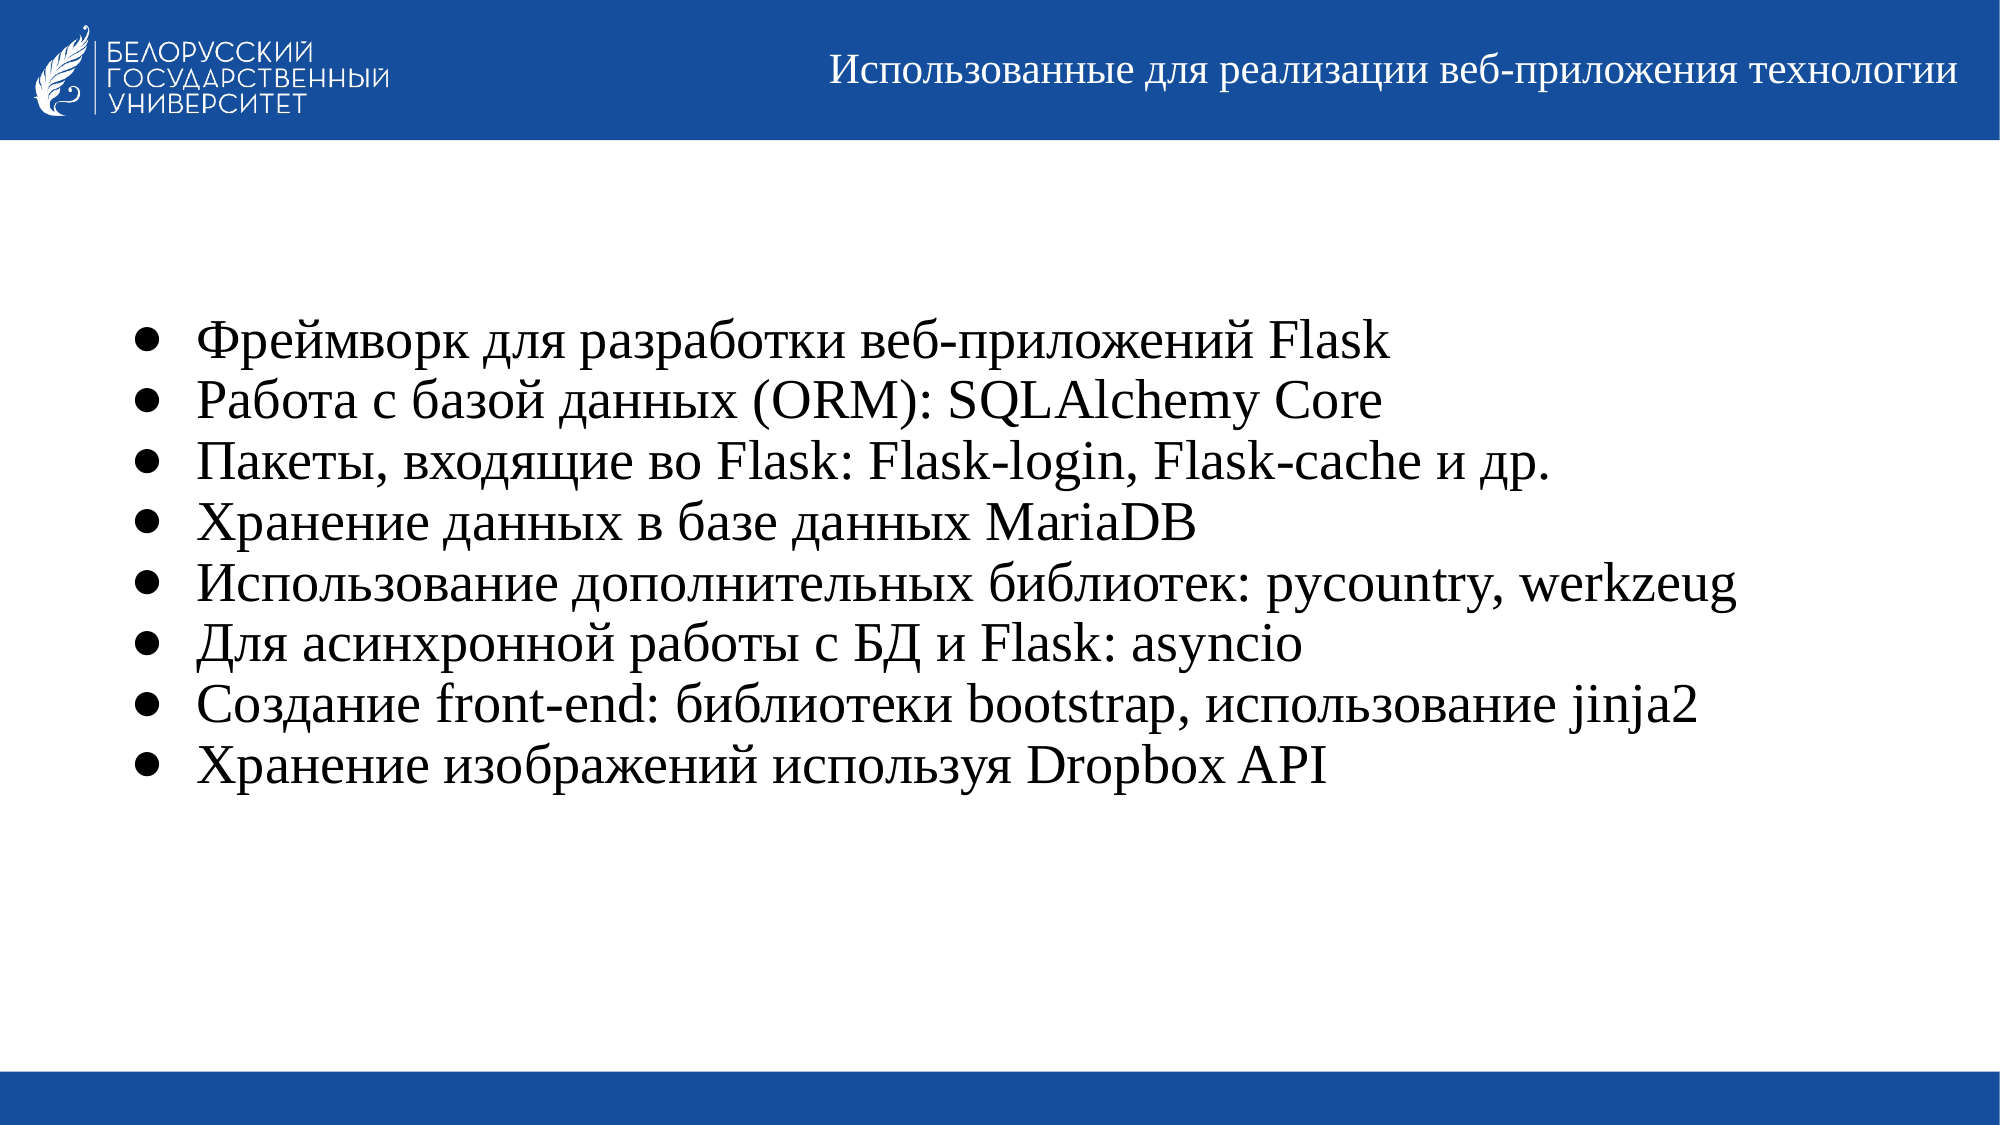

Использованные для реализации веб-приложения технологии
Фреймворк для разработки веб-приложений Flask
Работа с базой данных (ORM): SQLAlchemy Core
Пакеты, входящие во Flask: Flask-login, Flask-cache и др.
Хранение данных в базе данных MariaDB
Использование дополнительных библиотек: pycountry, werkzeug
Для асинхронной работы с БД и Flask: asyncio
Создание front-end: библиотеки bootstrap, использование jinja2
Хранение изображений используя Dropbox API